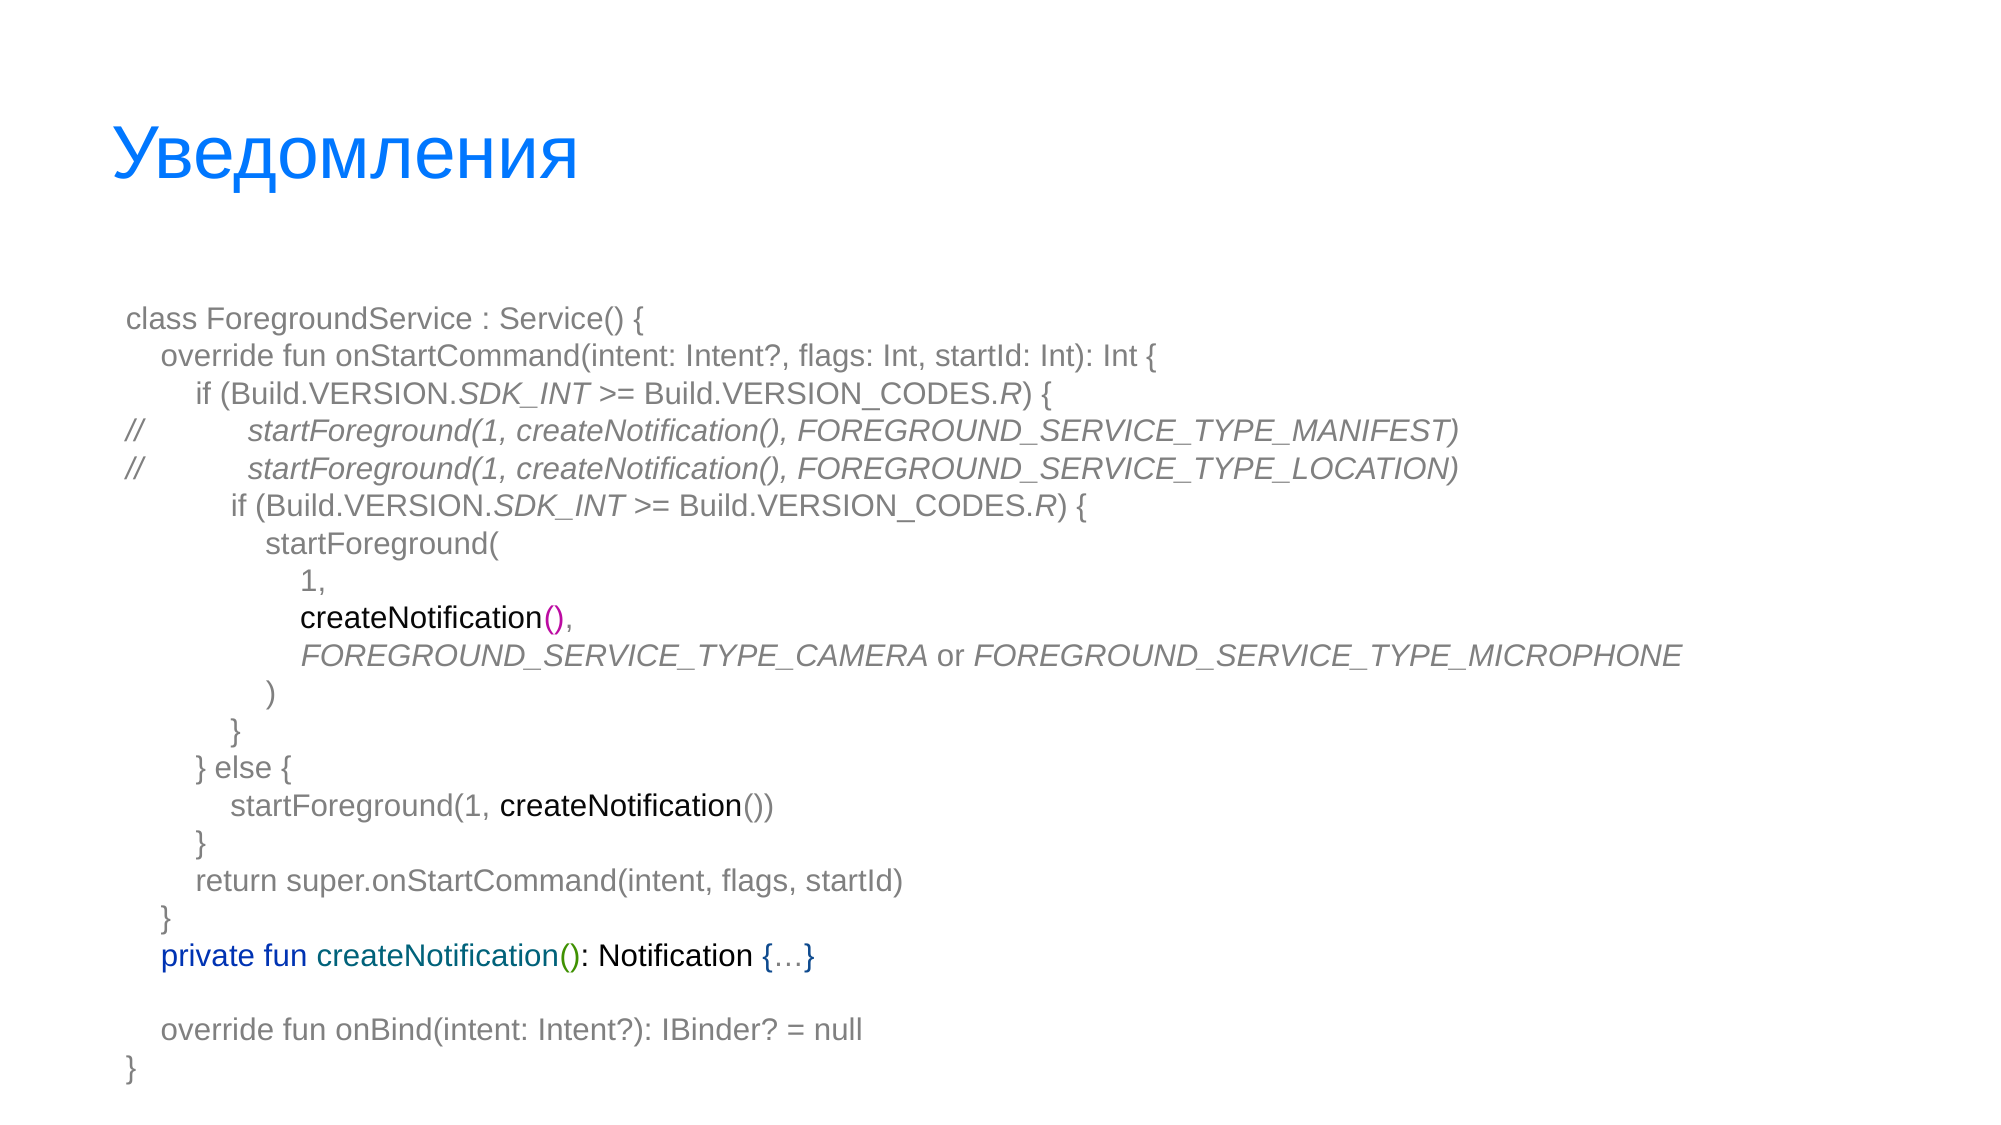

# Уведомления
class ForegroundService : Service() {
    override fun onStartCommand(intent: Intent?, flags: Int, startId: Int): Int {
        if (Build.VERSION.SDK_INT >= Build.VERSION_CODES.R) {
//            startForeground(1, createNotification(), FOREGROUND_SERVICE_TYPE_MANIFEST)
//            startForeground(1, createNotification(), FOREGROUND_SERVICE_TYPE_LOCATION)
            if (Build.VERSION.SDK_INT >= Build.VERSION_CODES.R) {
                startForeground(
                    1,
                    createNotification(),
                    FOREGROUND_SERVICE_TYPE_CAMERA or FOREGROUND_SERVICE_TYPE_MICROPHONE
                )
            }
        } else {
            startForeground(1, createNotification())
        }
        return super.onStartCommand(intent, flags, startId)
    }
    private fun createNotification(): Notification {…}
    override fun onBind(intent: Intent?): IBinder? = null
}